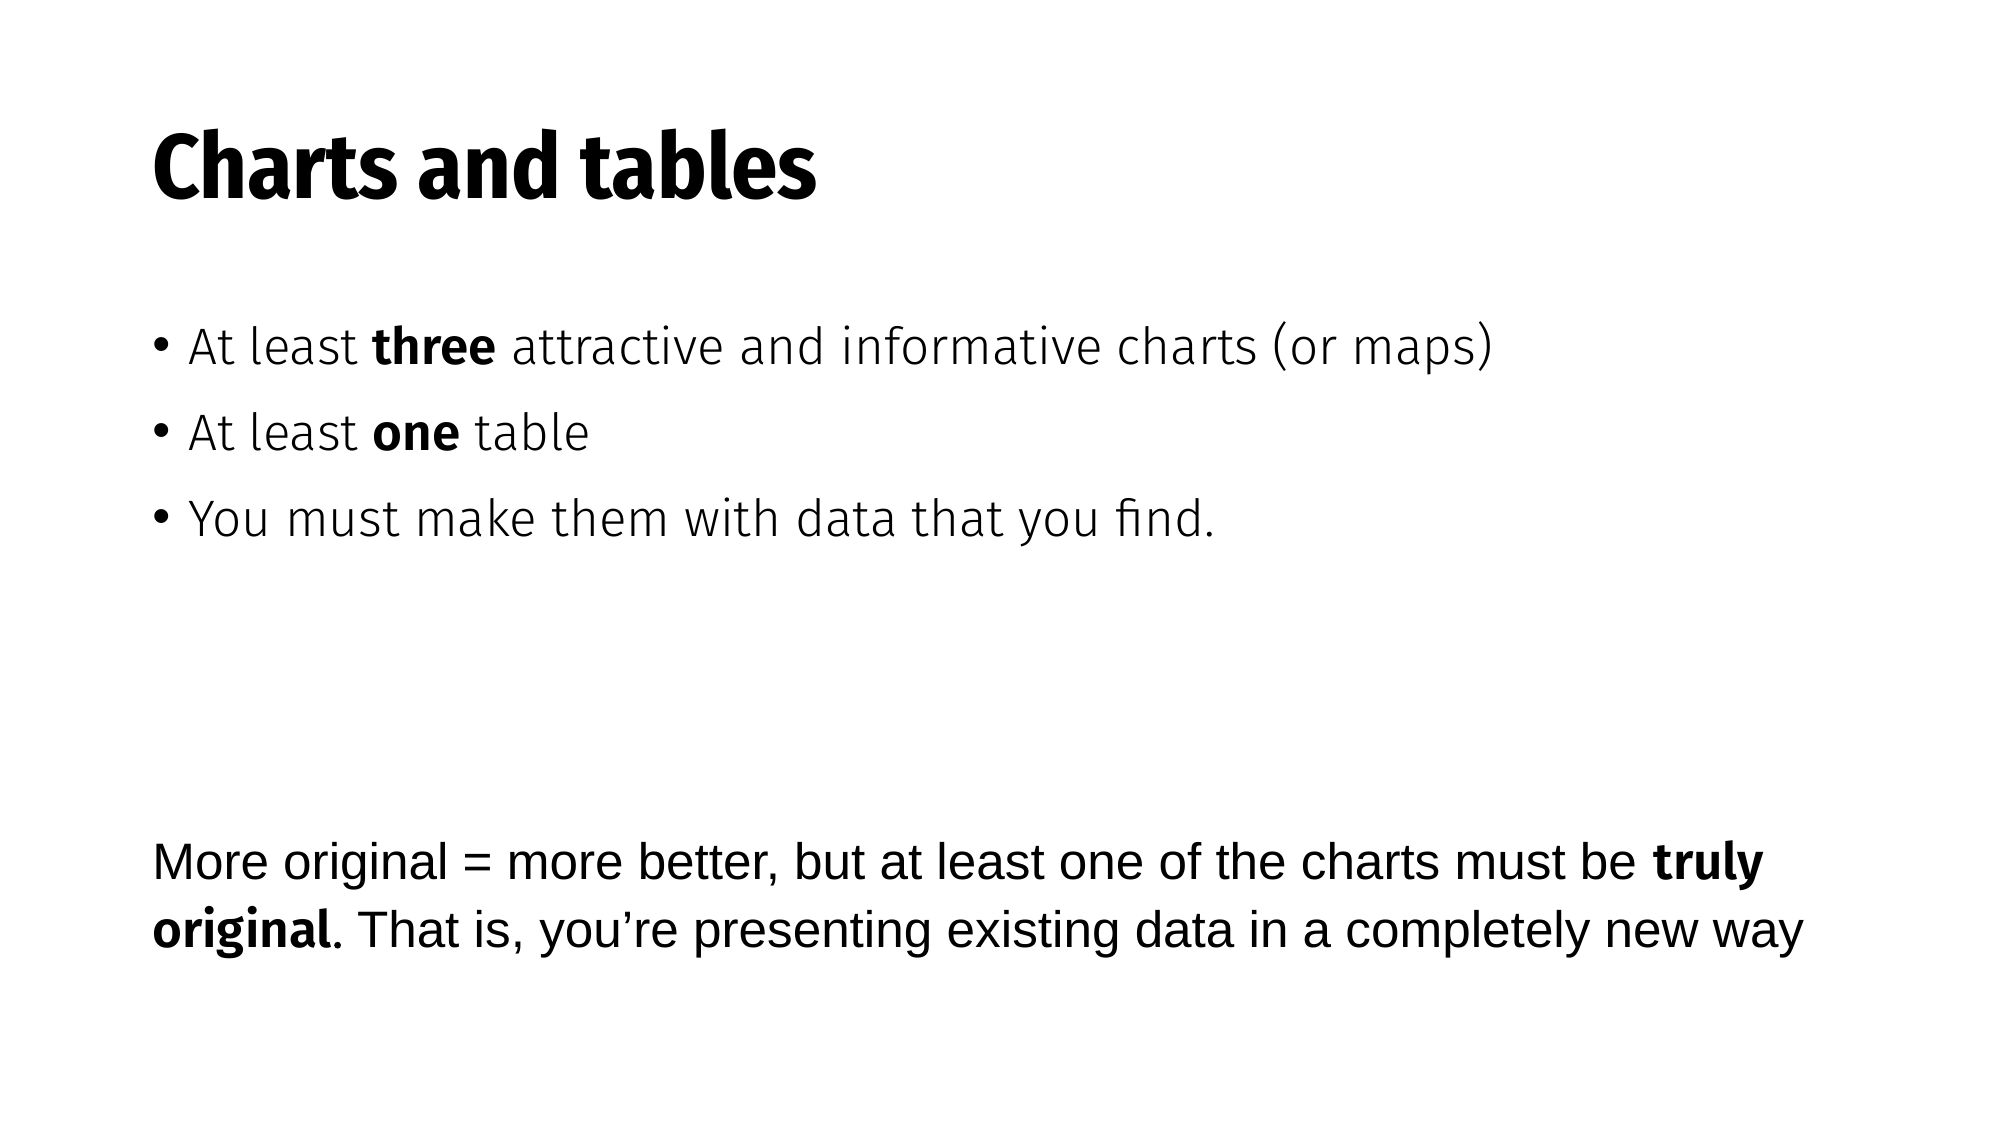

# Charts and tables
At least three attractive and informative charts (or maps)
At least one table
You must make them with data that you find.

More original = more better, but at least one of the charts must be truly original. That is, you’re presenting existing data in a completely new way